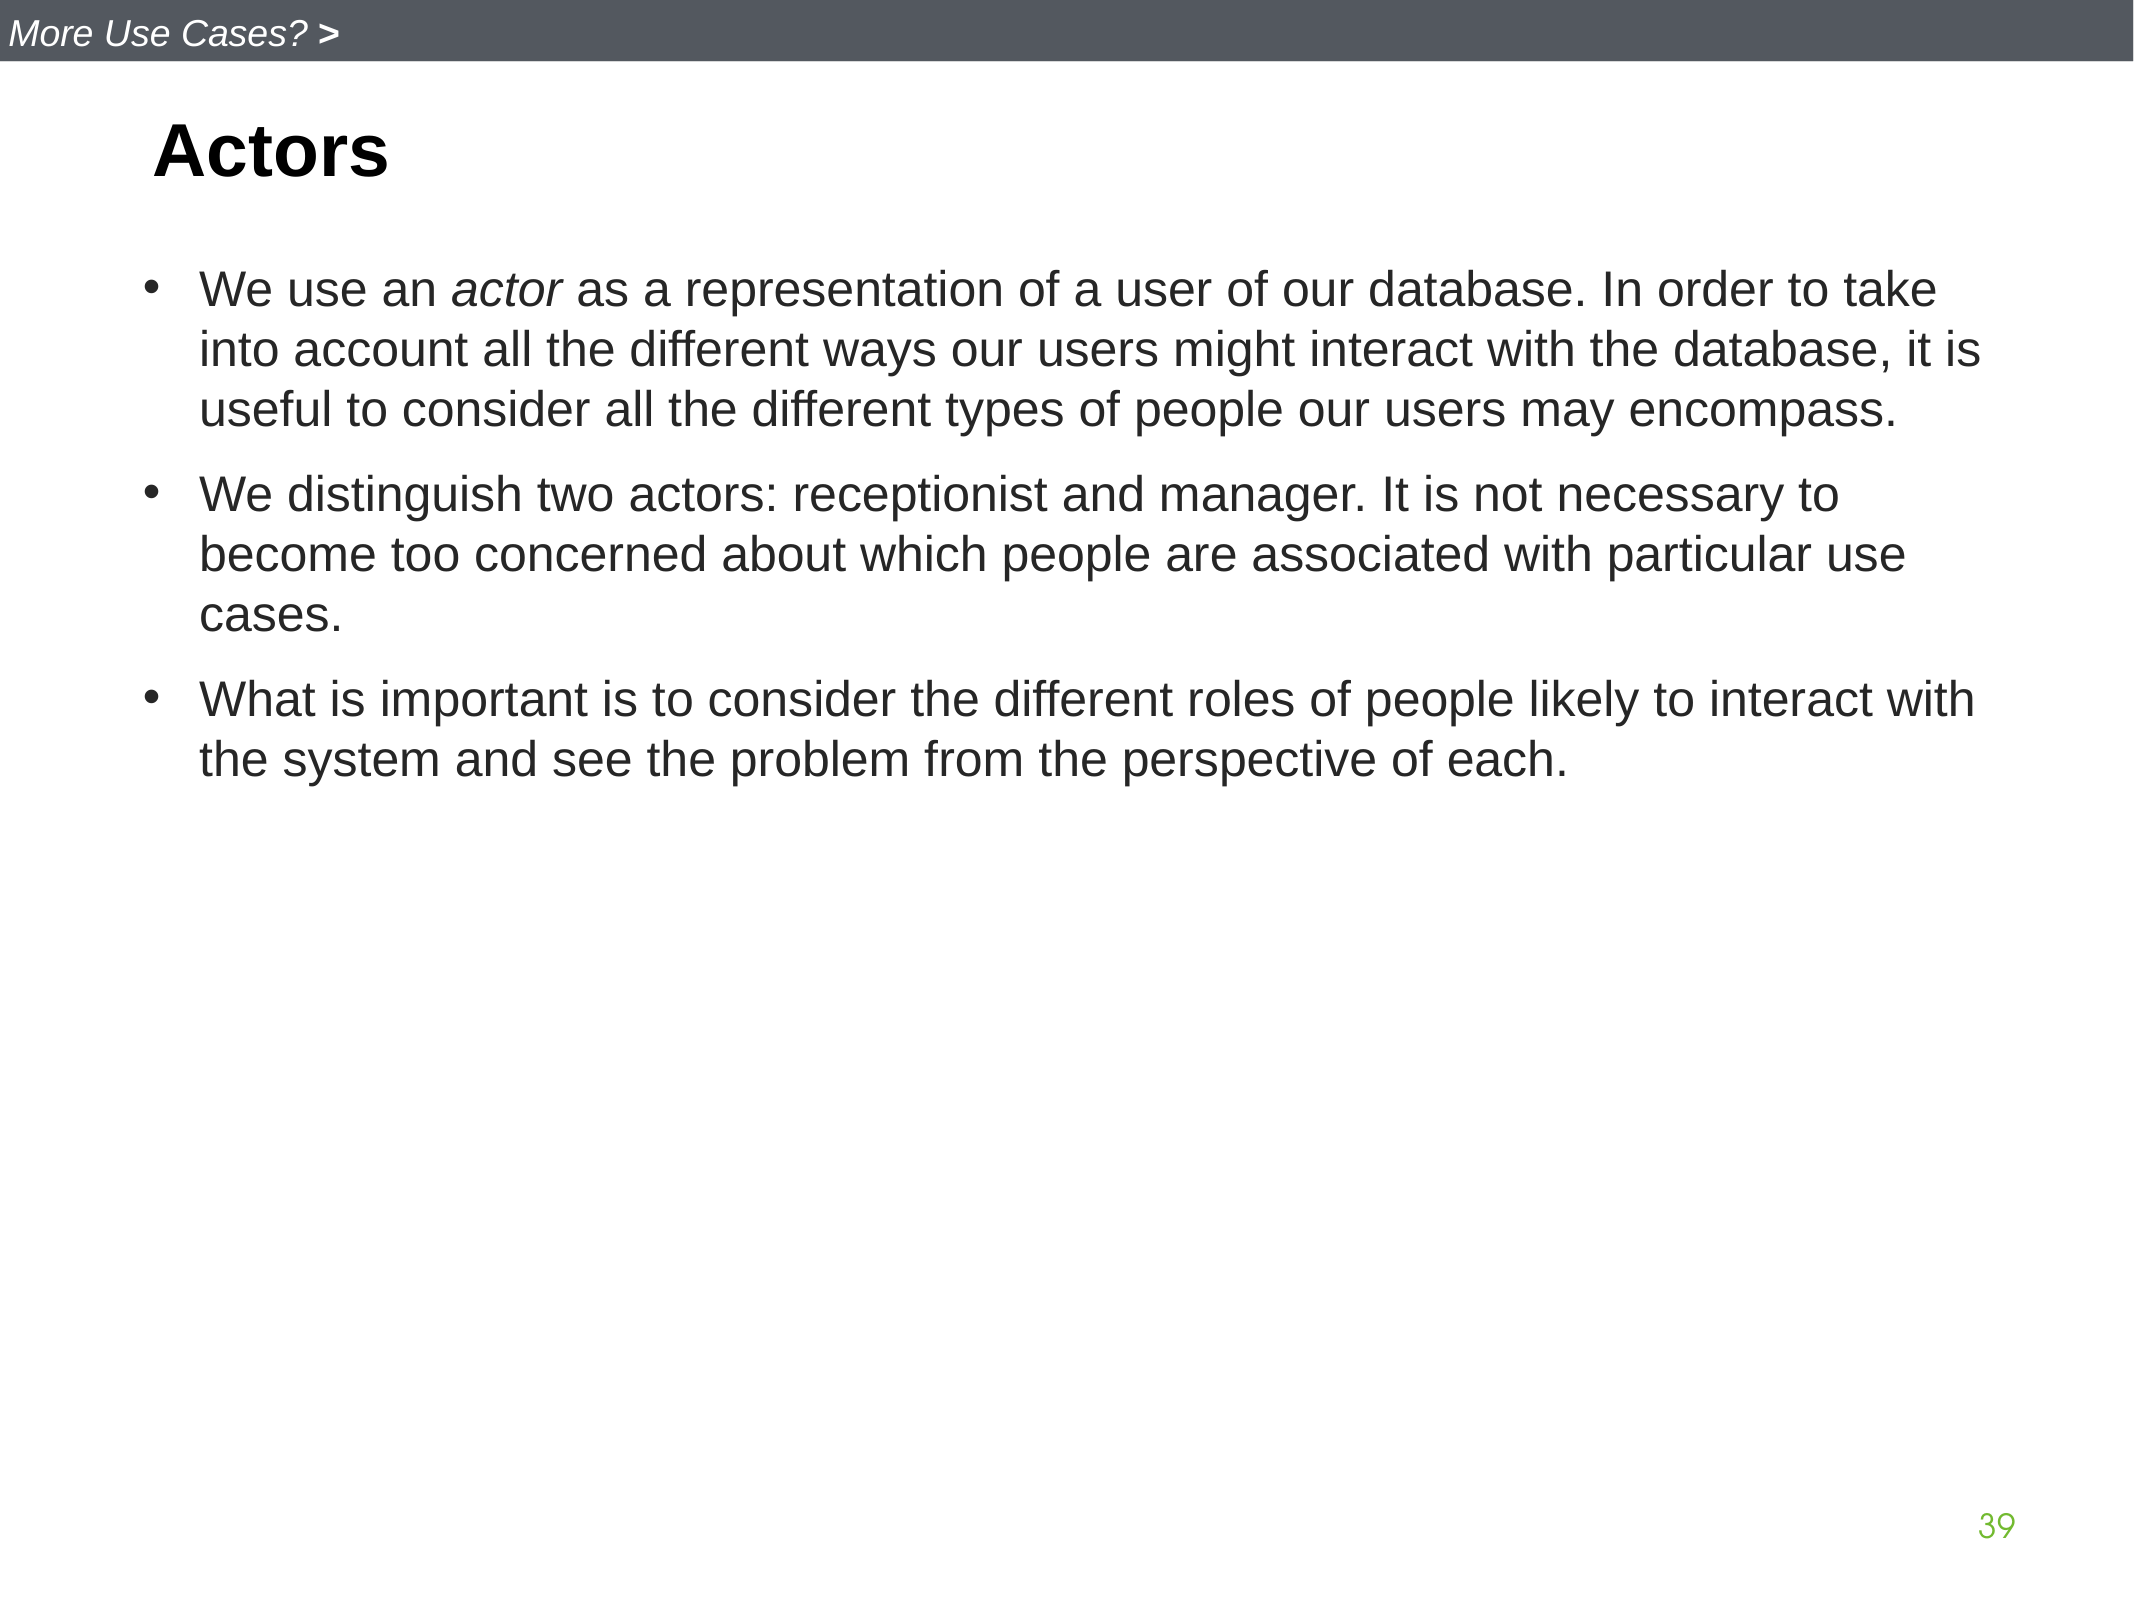

More Use Cases? >
Actors
We use an actor as a representation of a user of our database. In order to take into account all the different ways our users might interact with the database, it is useful to consider all the different types of people our users may encompass.
We distinguish two actors: receptionist and manager. It is not necessary to become too concerned about which people are associated with particular use cases.
What is important is to consider the different roles of people likely to interact with the system and see the problem from the perspective of each.
39